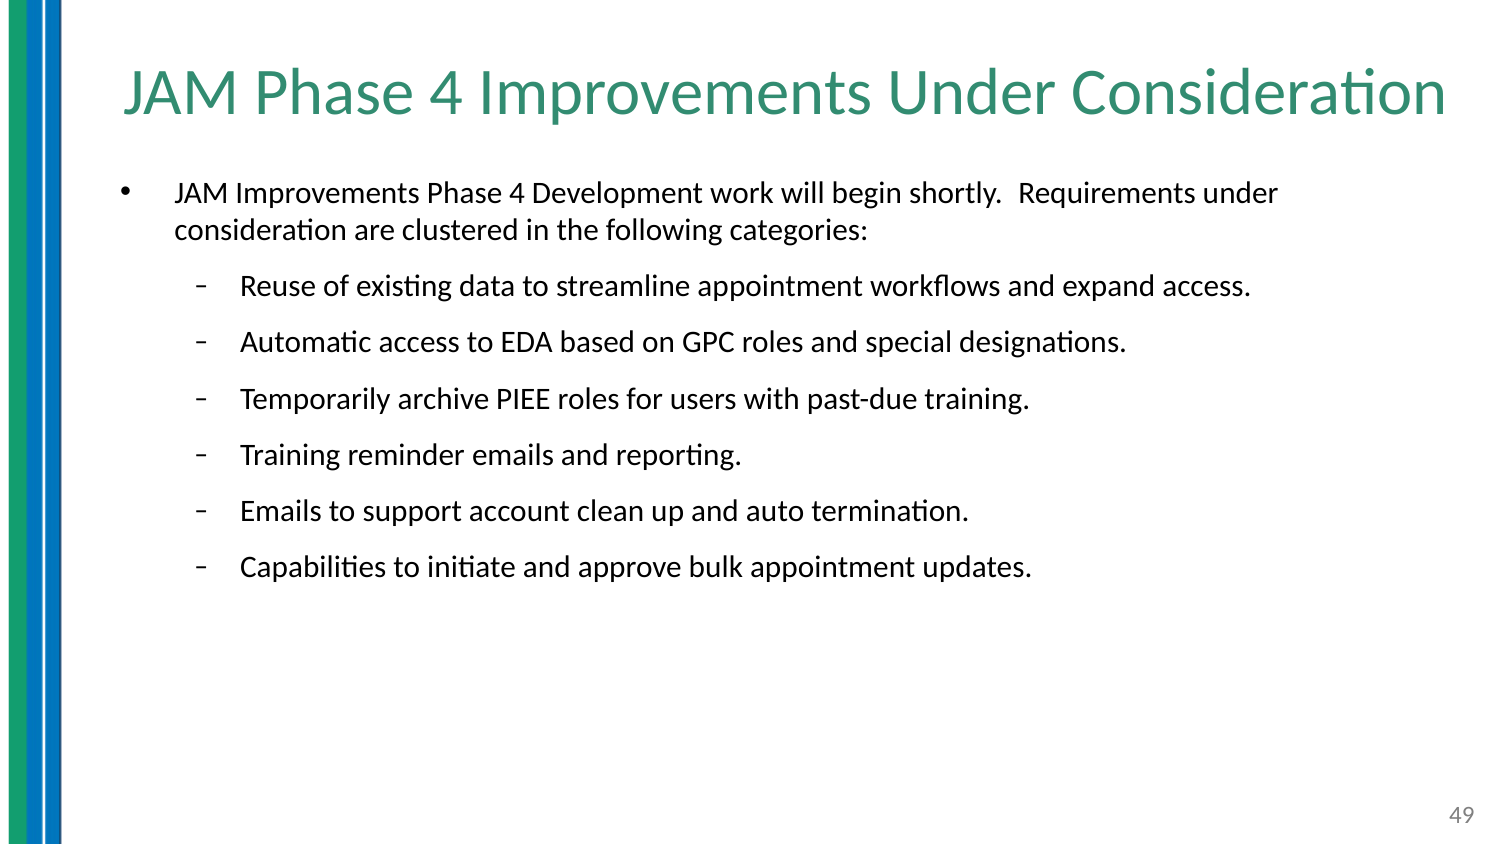

# JAM Phase 4 Improvements Under Consideration
JAM Improvements Phase 4 Development work will begin shortly.  Requirements under consideration are clustered in the following categories:
Reuse of existing data to streamline appointment workflows and expand access.
Automatic access to EDA based on GPC roles and special designations.
Temporarily archive PIEE roles for users with past-due training.
Training reminder emails and reporting.
Emails to support account clean up and auto termination.
Capabilities to initiate and approve bulk appointment updates.

49